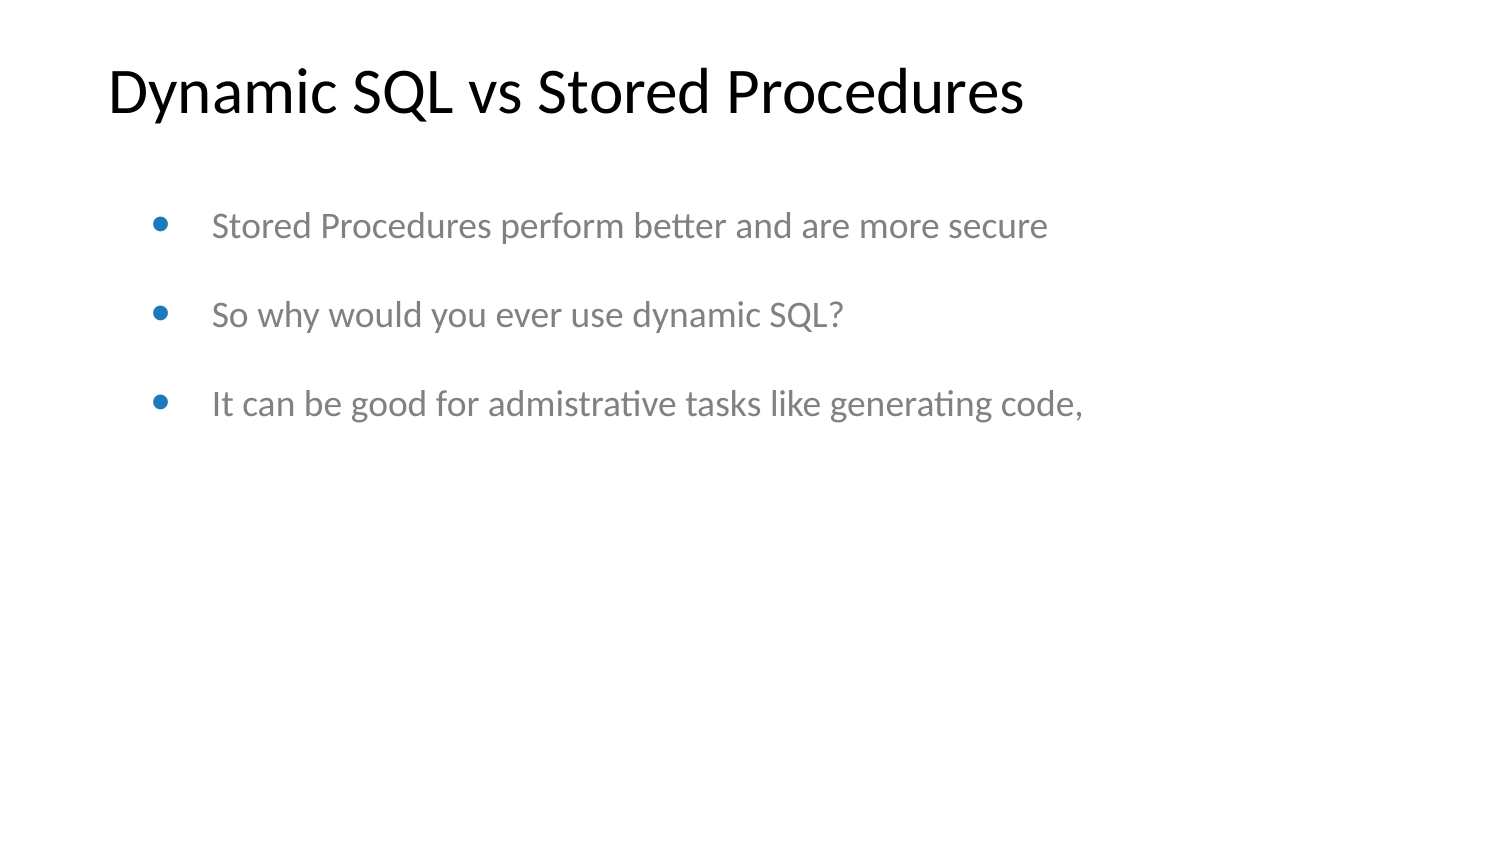

# Dynamic SQL vs Stored Procedures
Stored Procedures perform better and are more secure
So why would you ever use dynamic SQL?
It can be good for admistrative tasks like generating code,